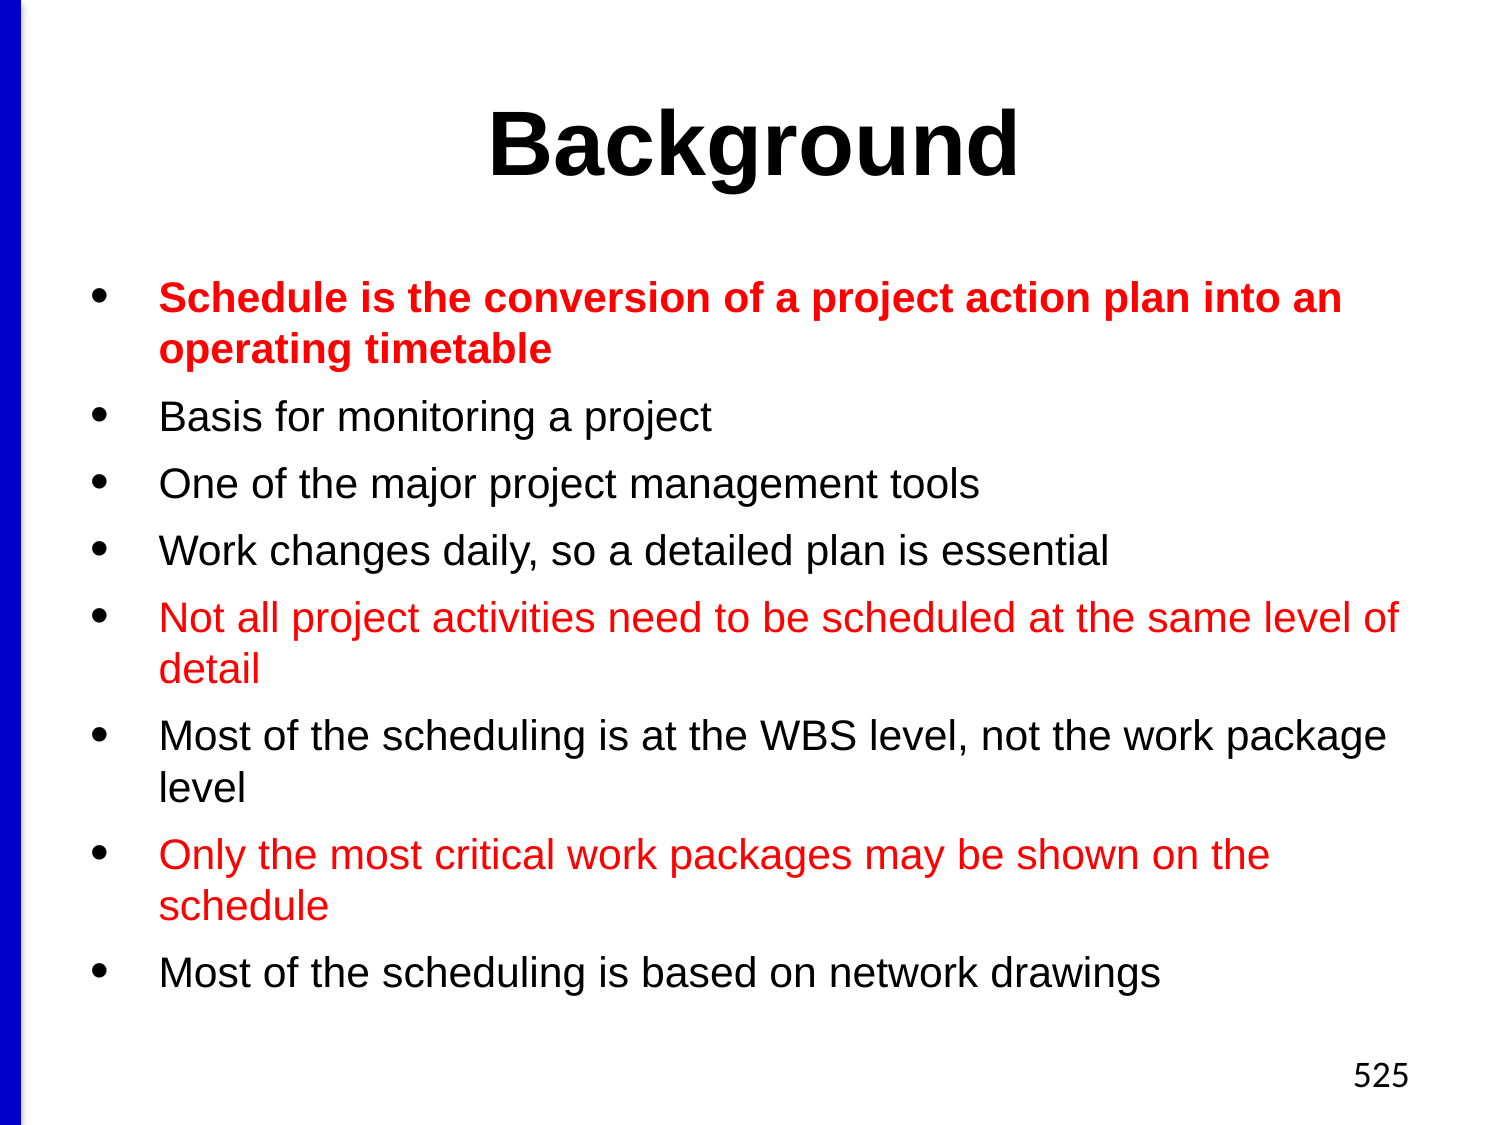

# Background
Schedule is the conversion of a project action plan into an operating timetable
Basis for monitoring a project
One of the major project management tools
Work changes daily, so a detailed plan is essential
Not all project activities need to be scheduled at the same level of detail
Most of the scheduling is at the WBS level, not the work package level
Only the most critical work packages may be shown on the schedule
Most of the scheduling is based on network drawings
525